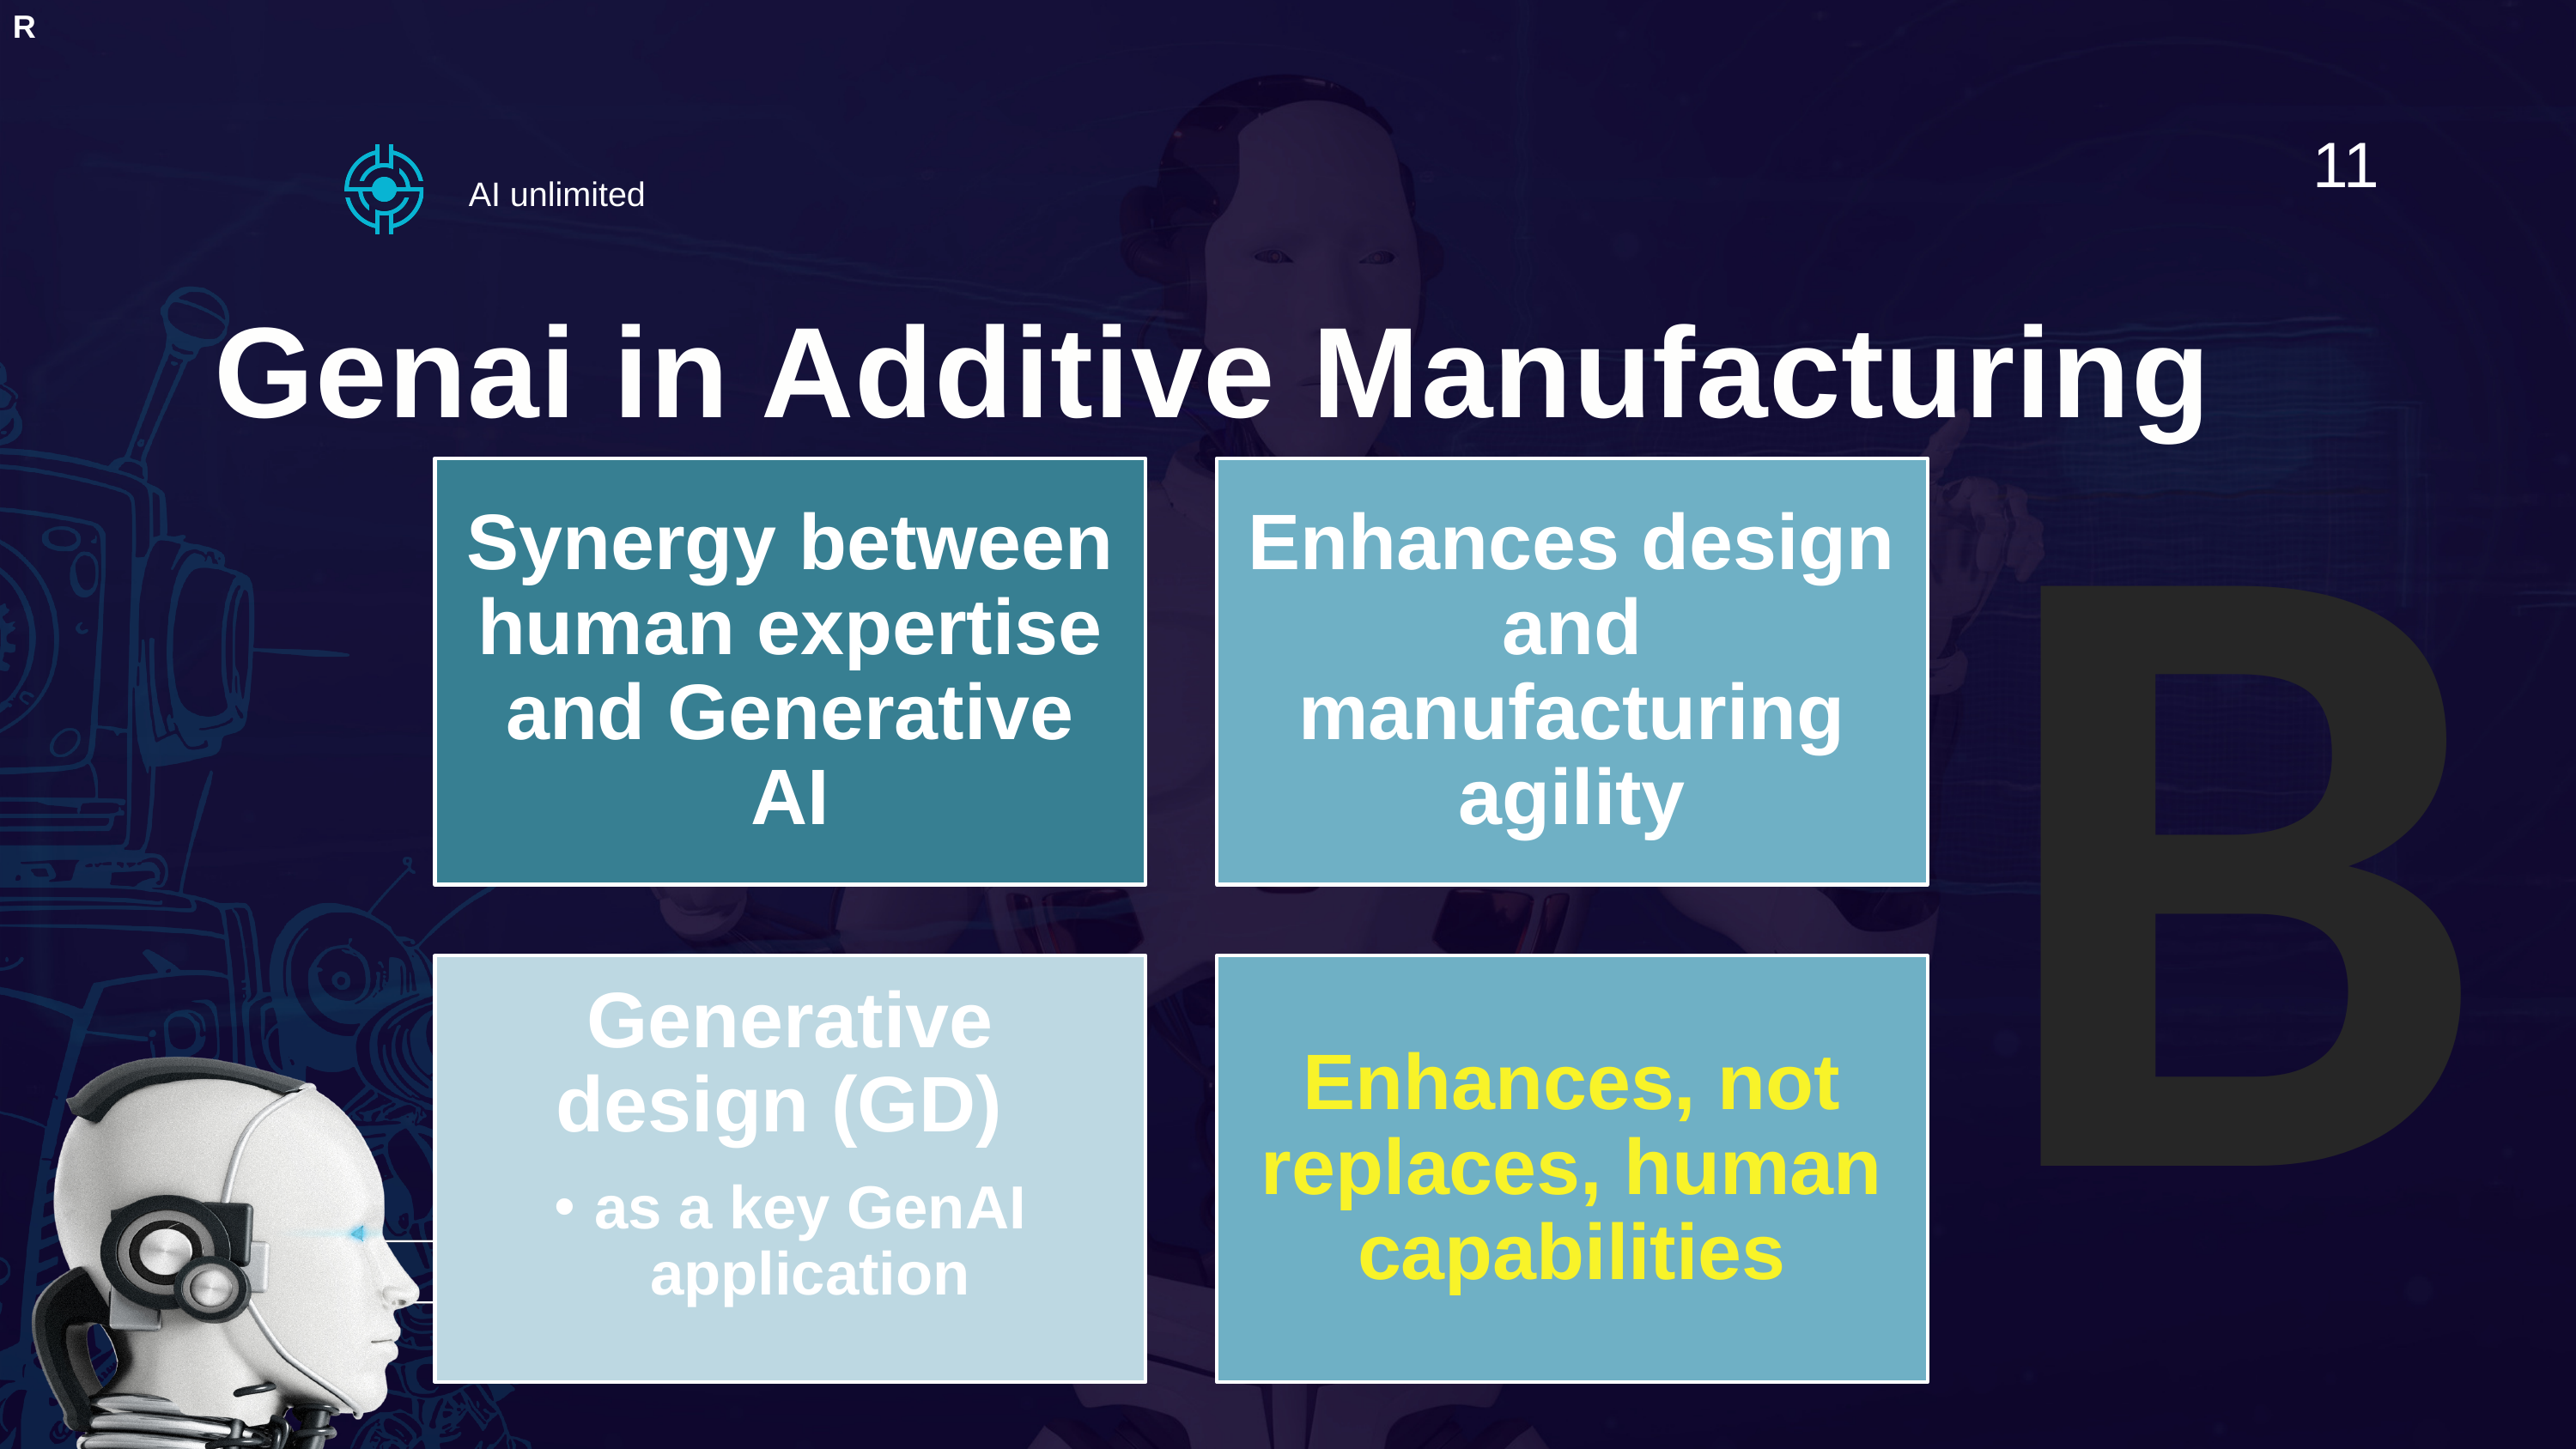

R
11

AI unlimited
B
Genai in Additive Manufacturing

Synergy between human expertise and Generative AI
Enhances design and manufacturing agility
Generative design (GD)
as a key GenAI application
Enhances, not replaces, human capabilities

Literature Review
Literature Review